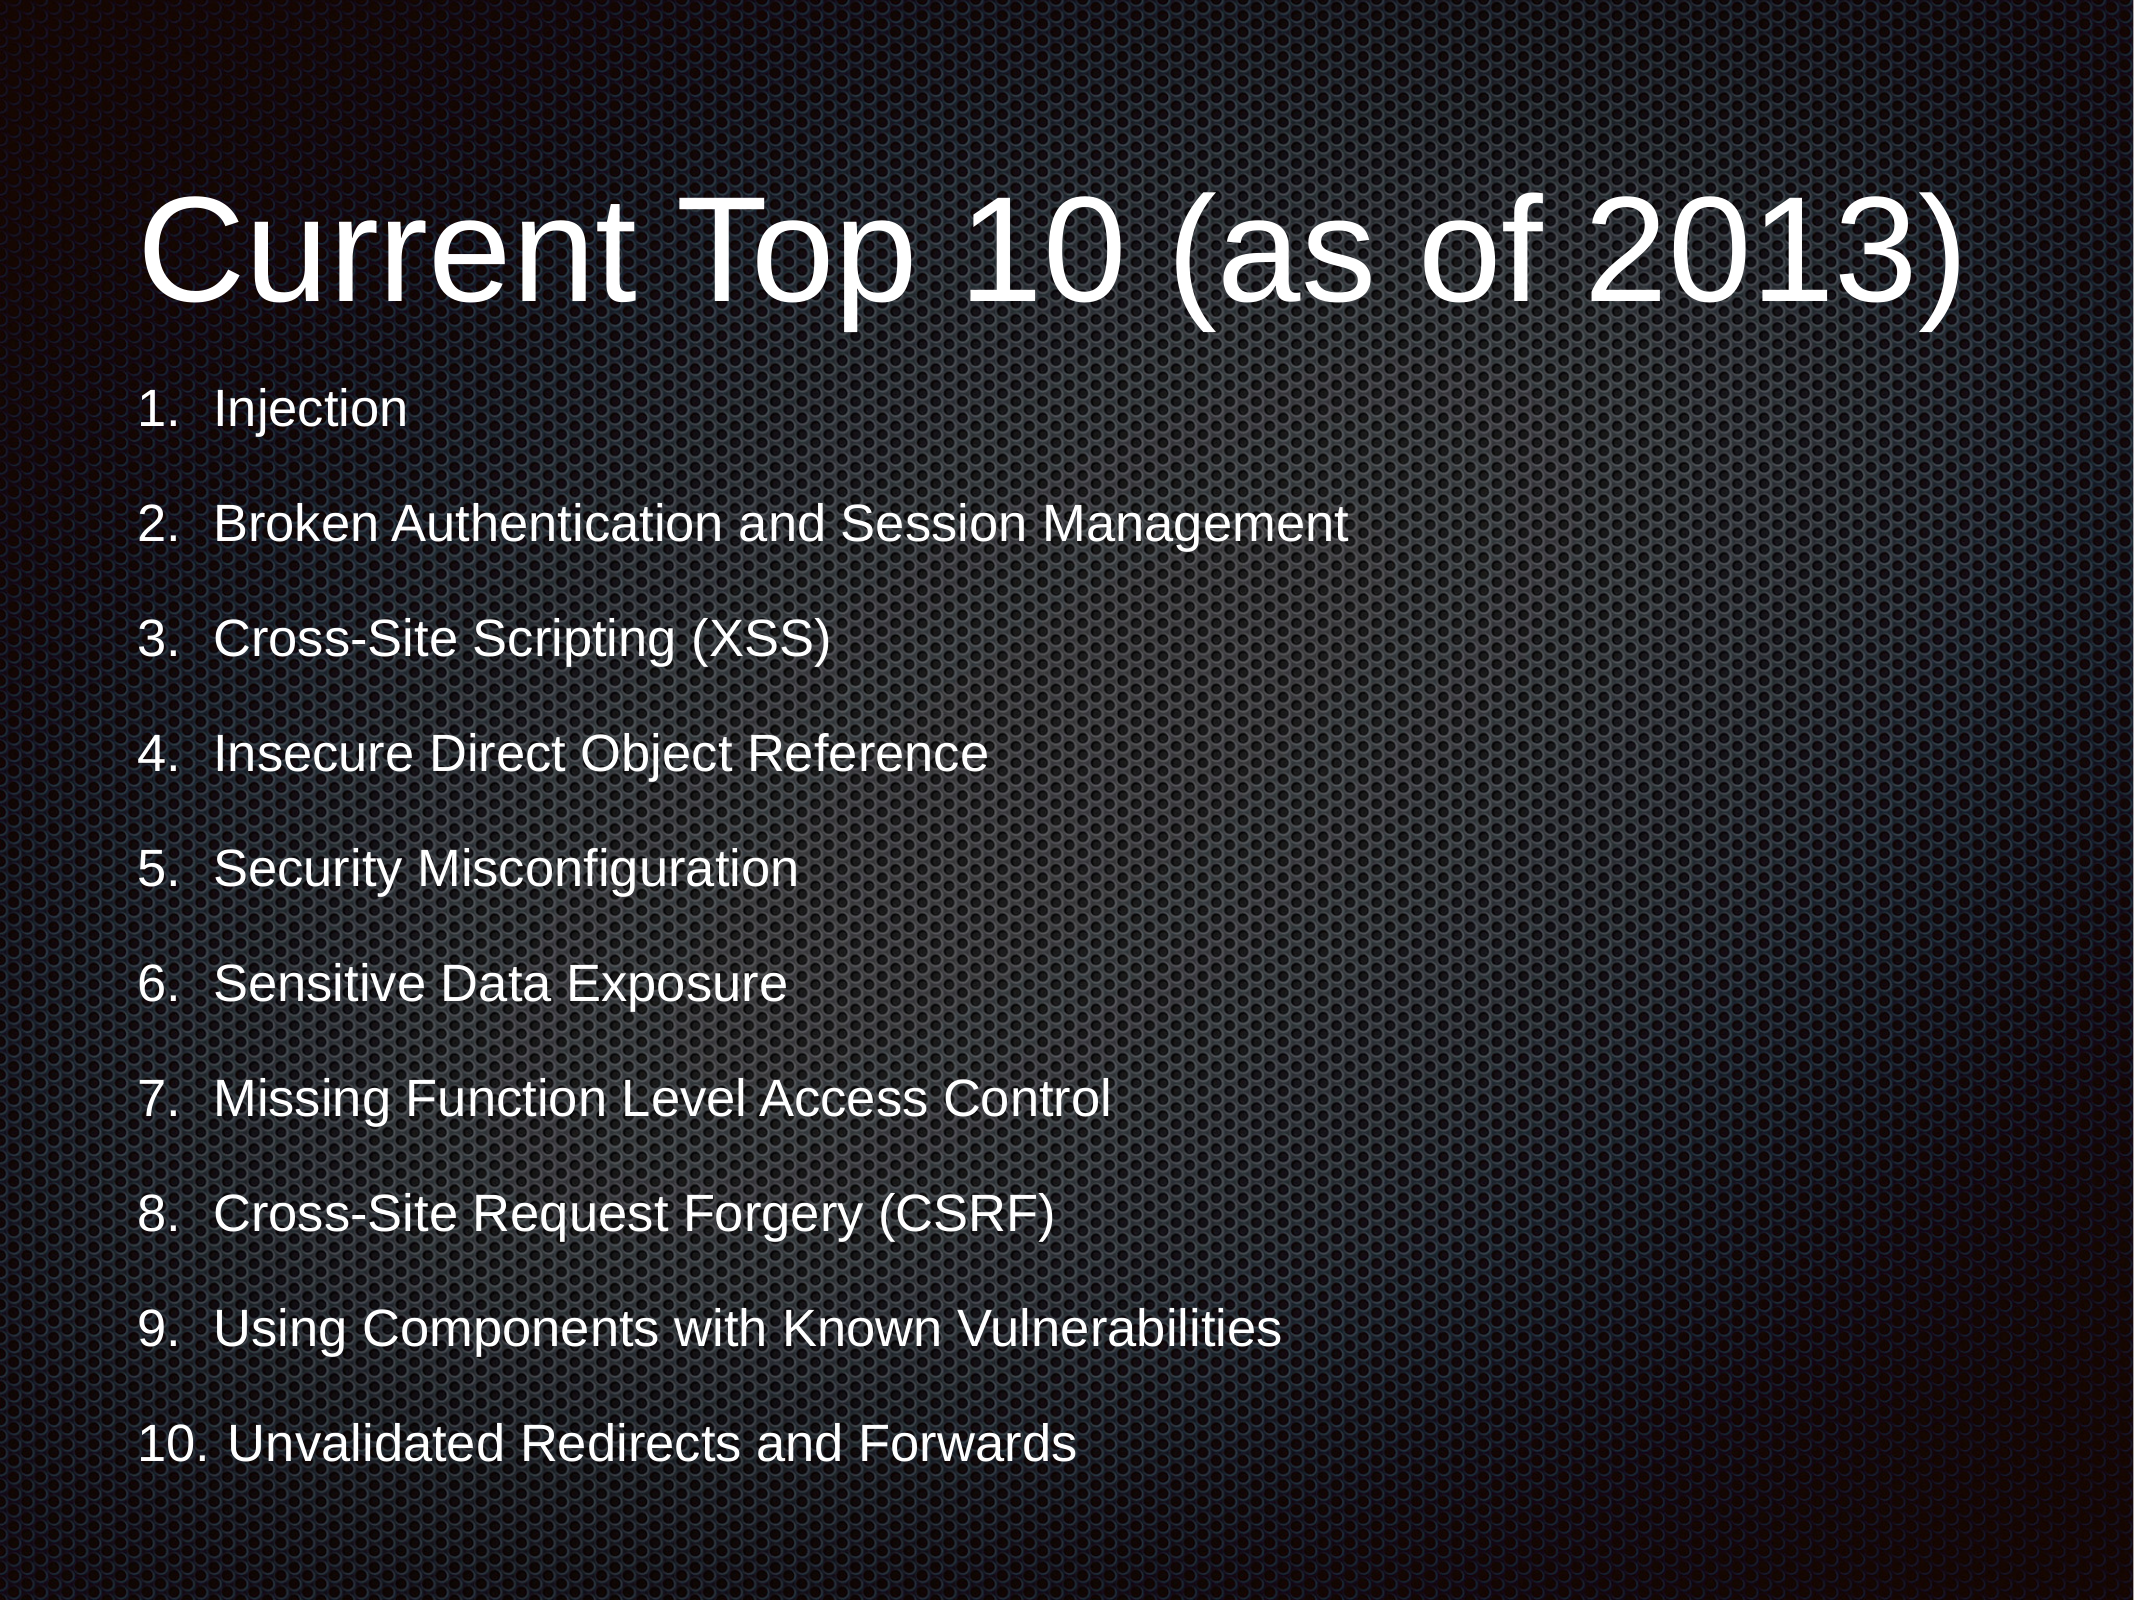

# Current Top 10 (as of 2013)
Injection
Broken Authentication and Session Management
Cross-Site Scripting (XSS)
Insecure Direct Object Reference
Security Misconfiguration
Sensitive Data Exposure
Missing Function Level Access Control
Cross-Site Request Forgery (CSRF)
Using Components with Known Vulnerabilities
 Unvalidated Redirects and Forwards